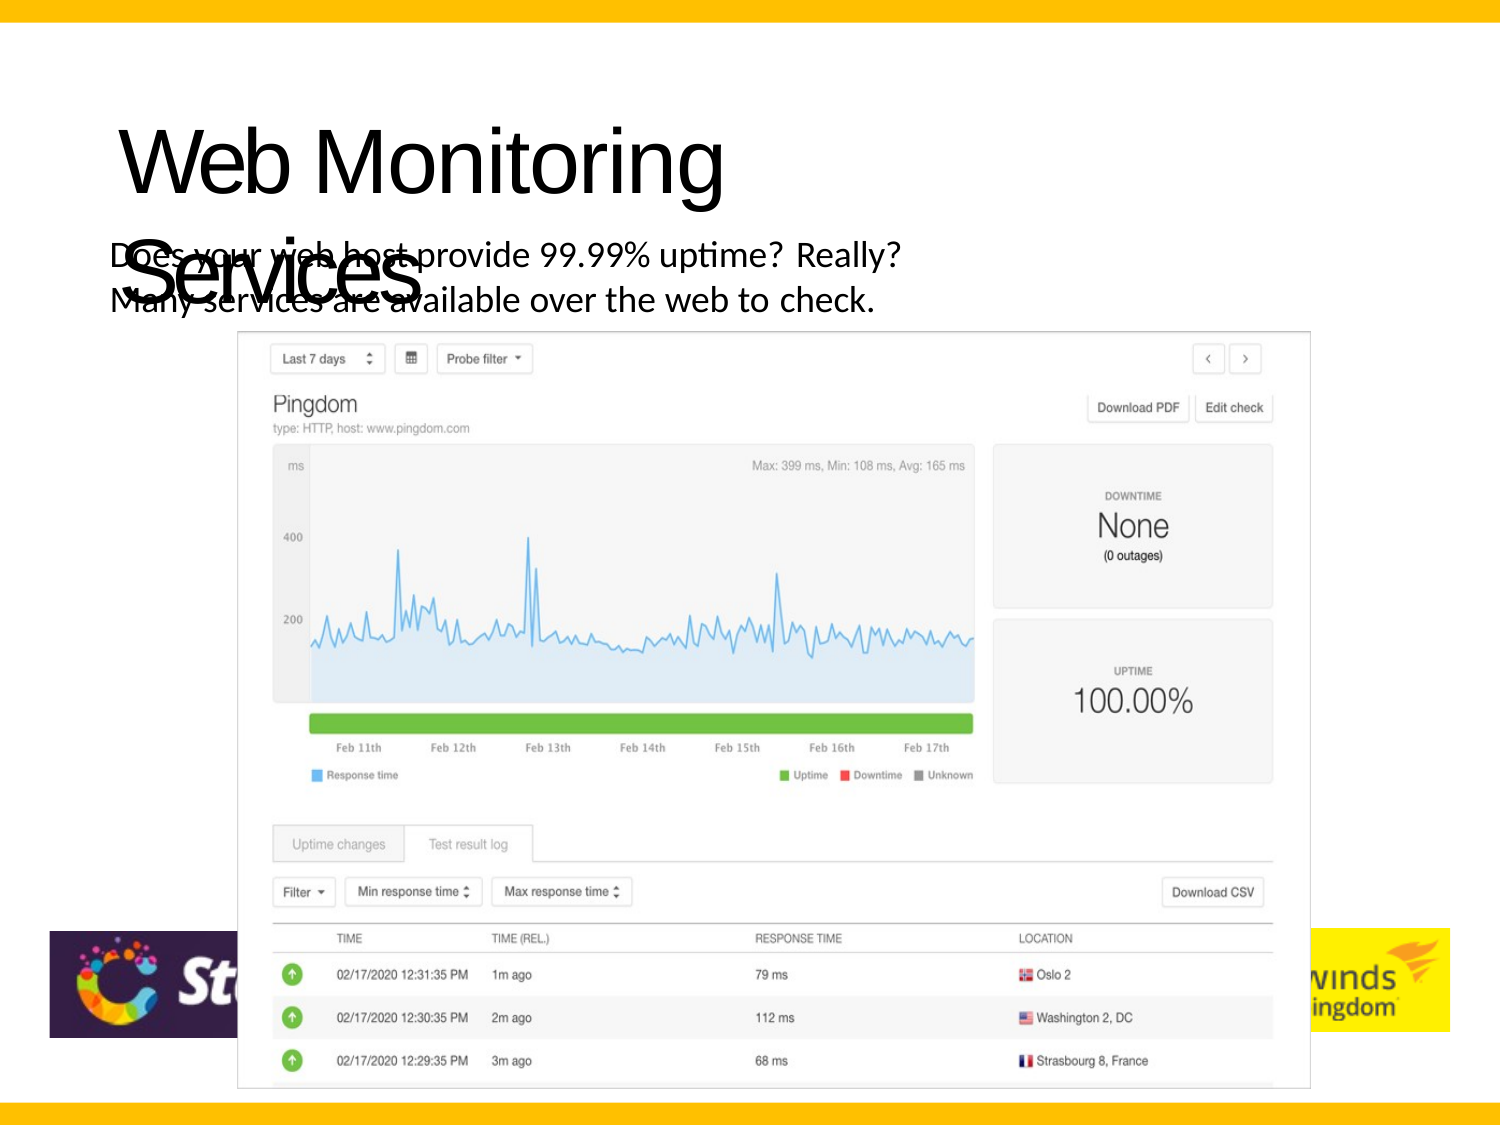

# Web Monitoring Services
Does your web host provide 99.99% uptime? Really?
Many services are available over the web to check.